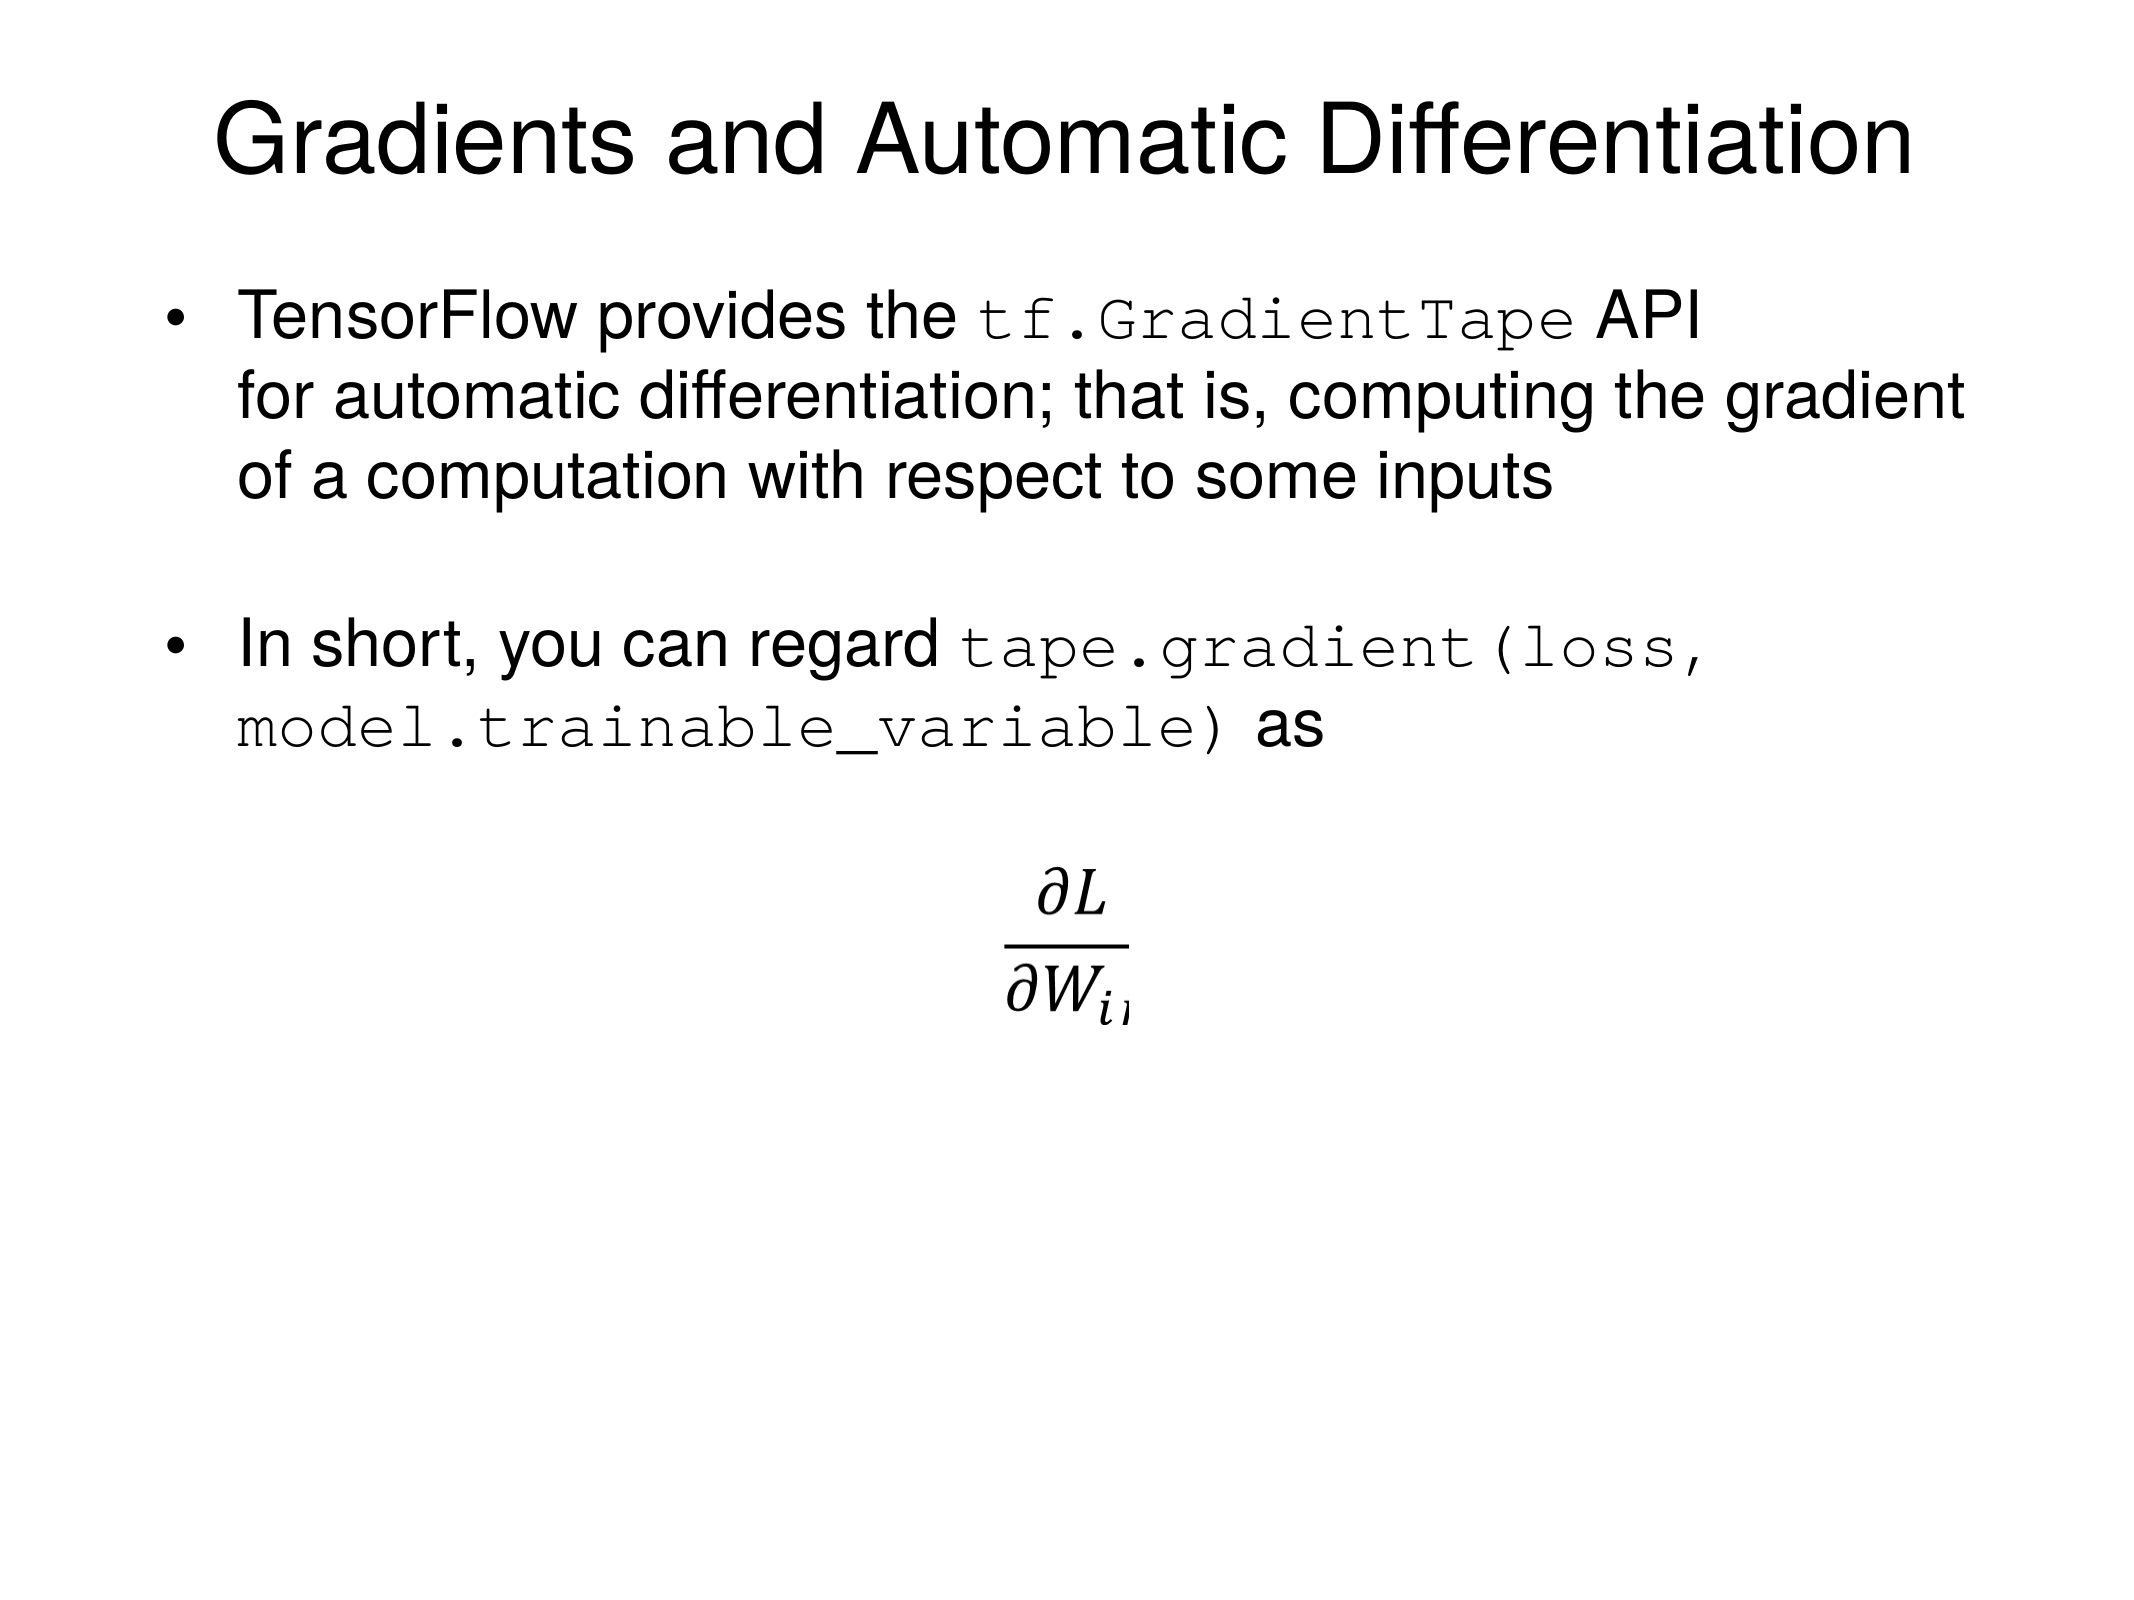

# Gradients and Automatic Differentiation
TensorFlow provides the tf.GradientTape API for automatic differentiation; that is, computing the gradient of a computation with respect to some inputs
In short, you can regard tape.gradient(loss, model.trainable_variable) as